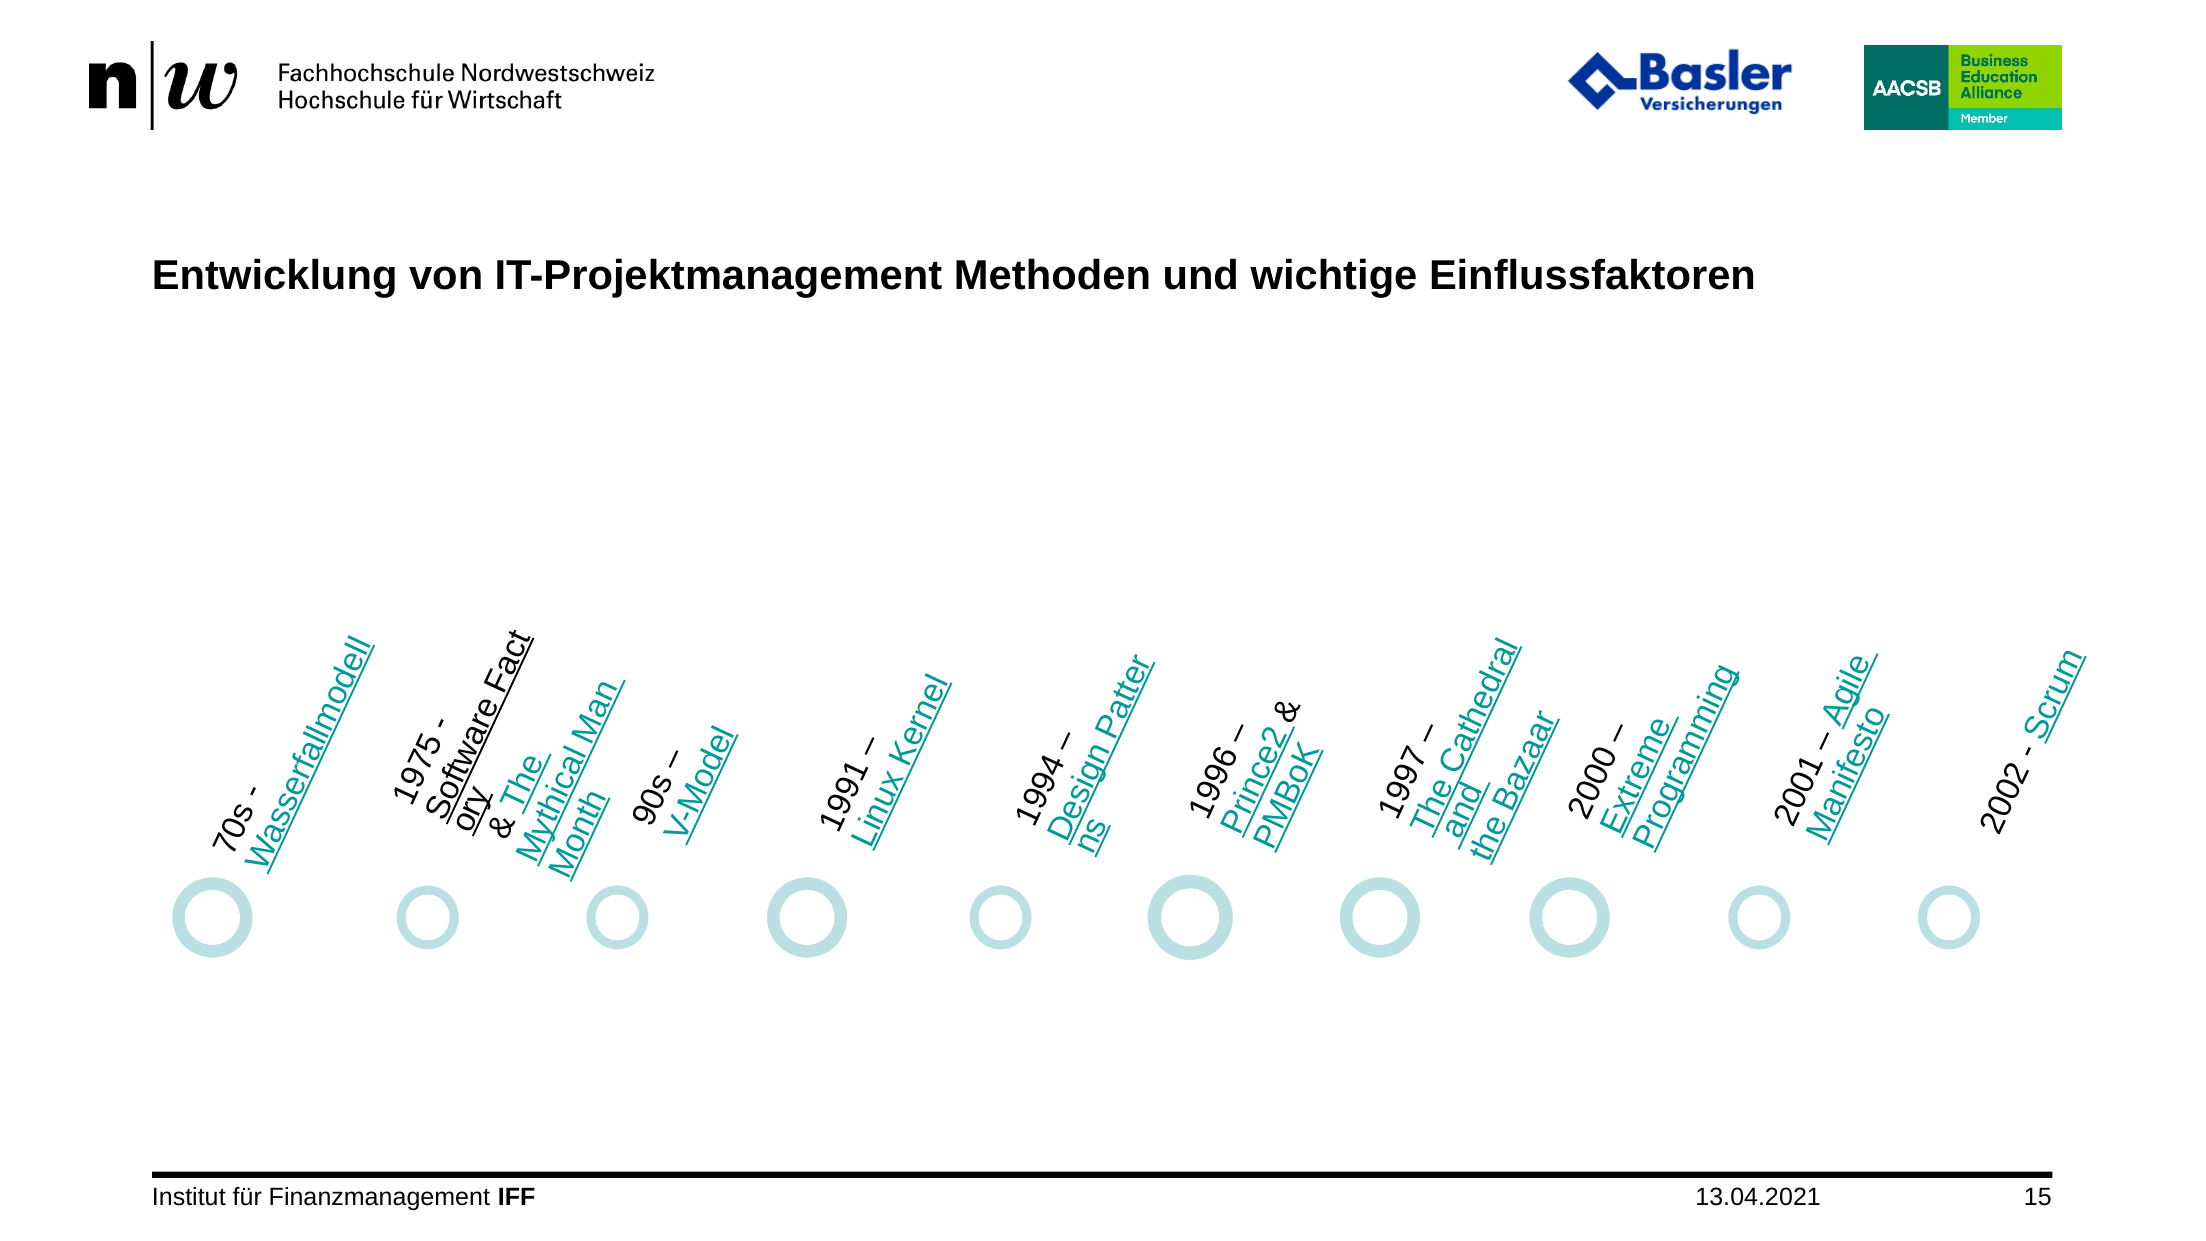

70s - Wasserfallmodell
1975 - Software Factory & The Mythical Man Month
90s – V-Model
1991 – Linux Kernel
1994 – Design Patterns
1996 – Prince2 & PMBoK
1997 – The Cathedral and the Bazaar
2000 – Extreme Programming
2001 – Agile Manifesto
2002 - Scrum
# Entwicklung von IT-Projektmanagement Methoden und wichtige Einflussfaktoren
Institut für Finanzmanagement IFF
13.04.2021
15